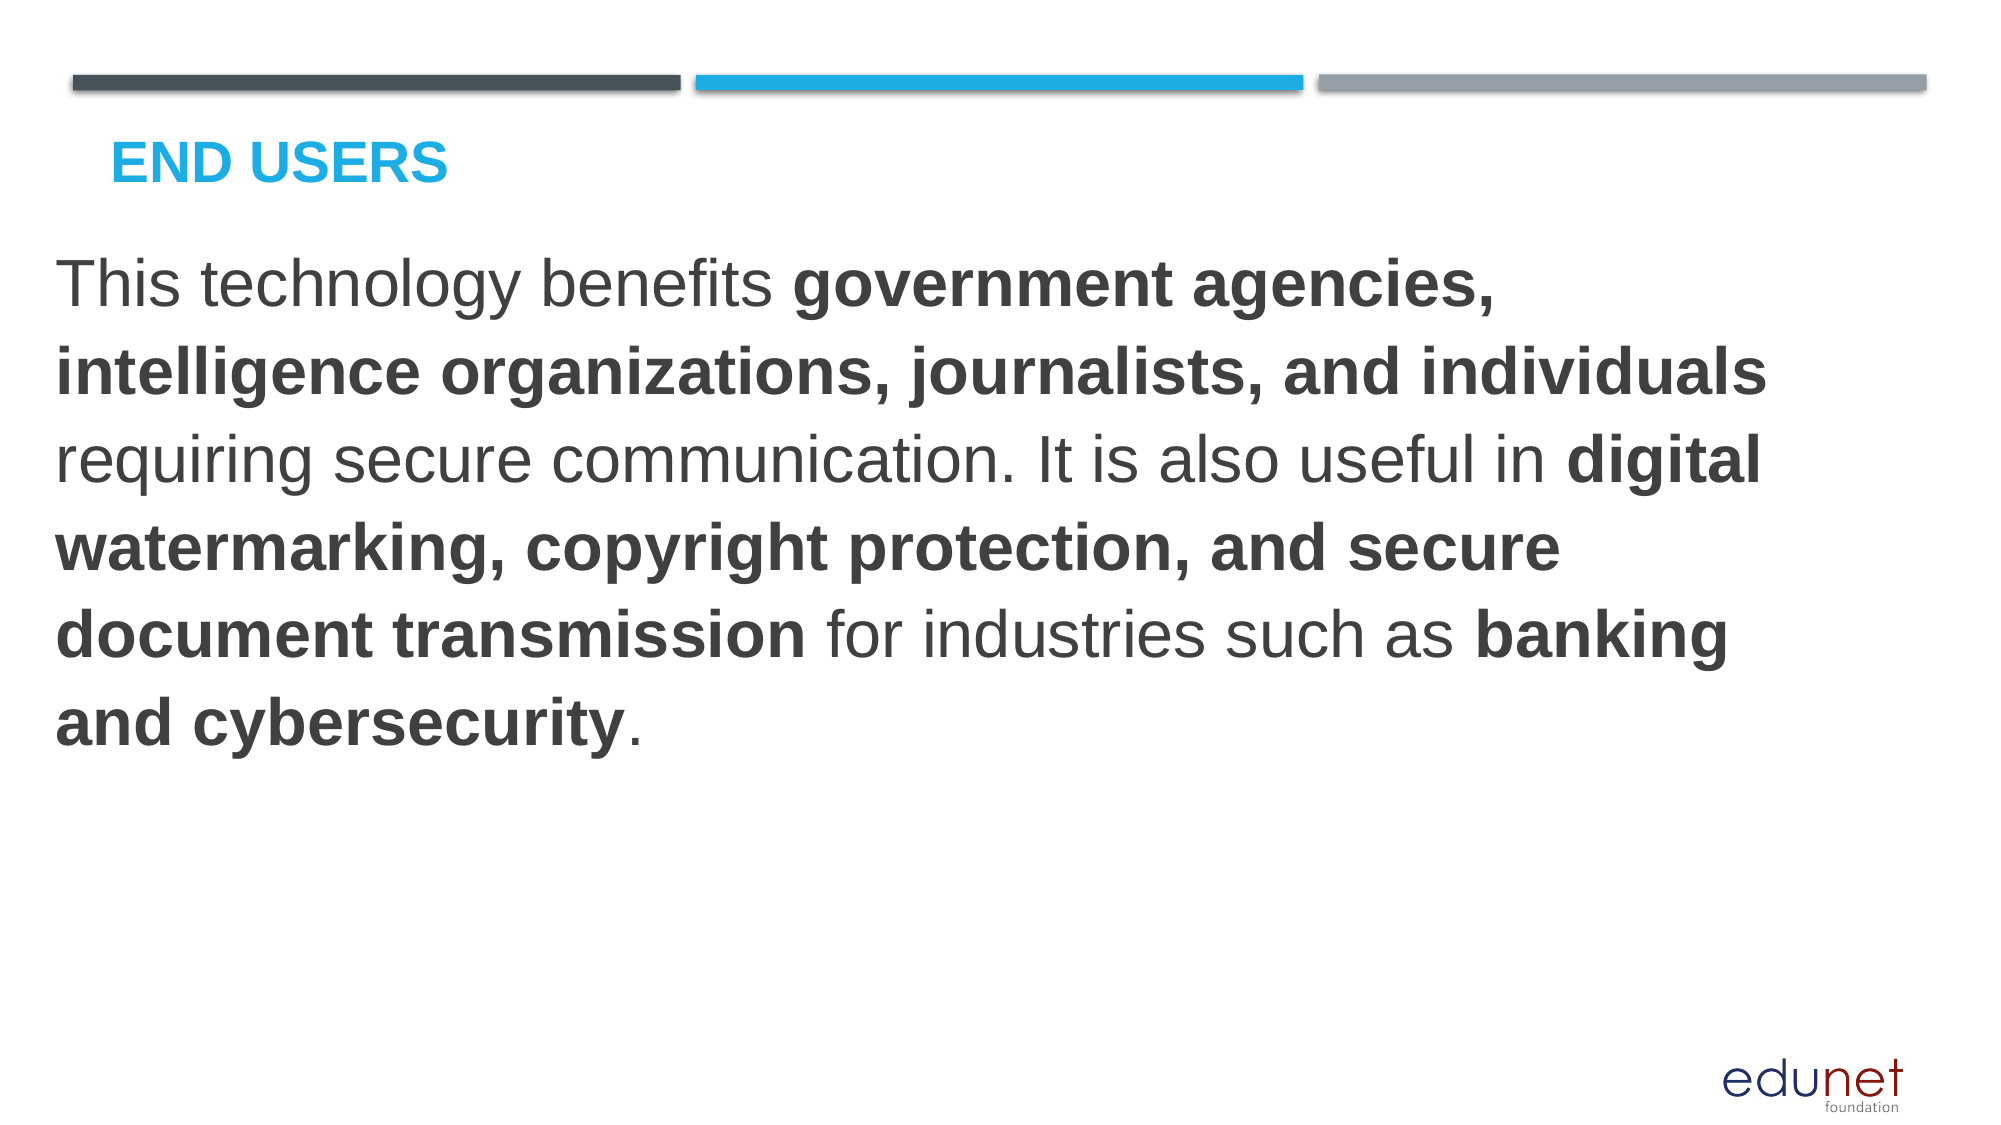

# End users
This technology benefits government agencies, intelligence organizations, journalists, and individuals requiring secure communication. It is also useful in digital watermarking, copyright protection, and secure document transmission for industries such as banking and cybersecurity.